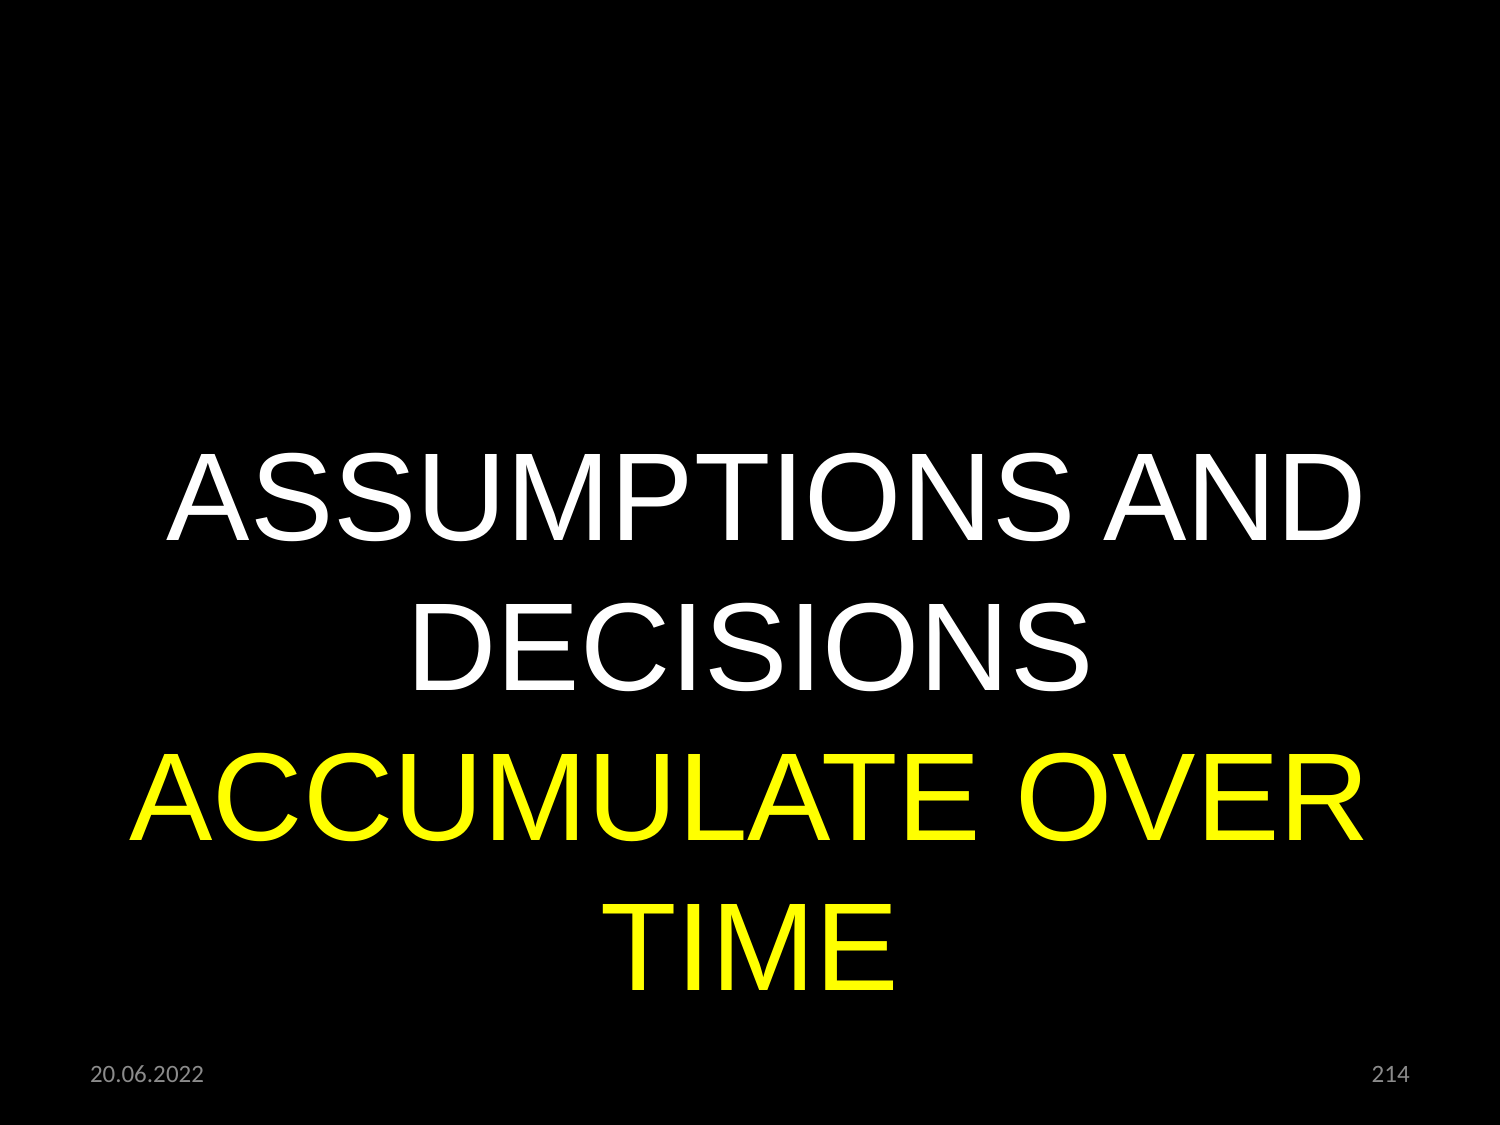

ASSUMPTIONS AND DECISIONS ACCUMULATE OVER TIME
20.06.2022
214